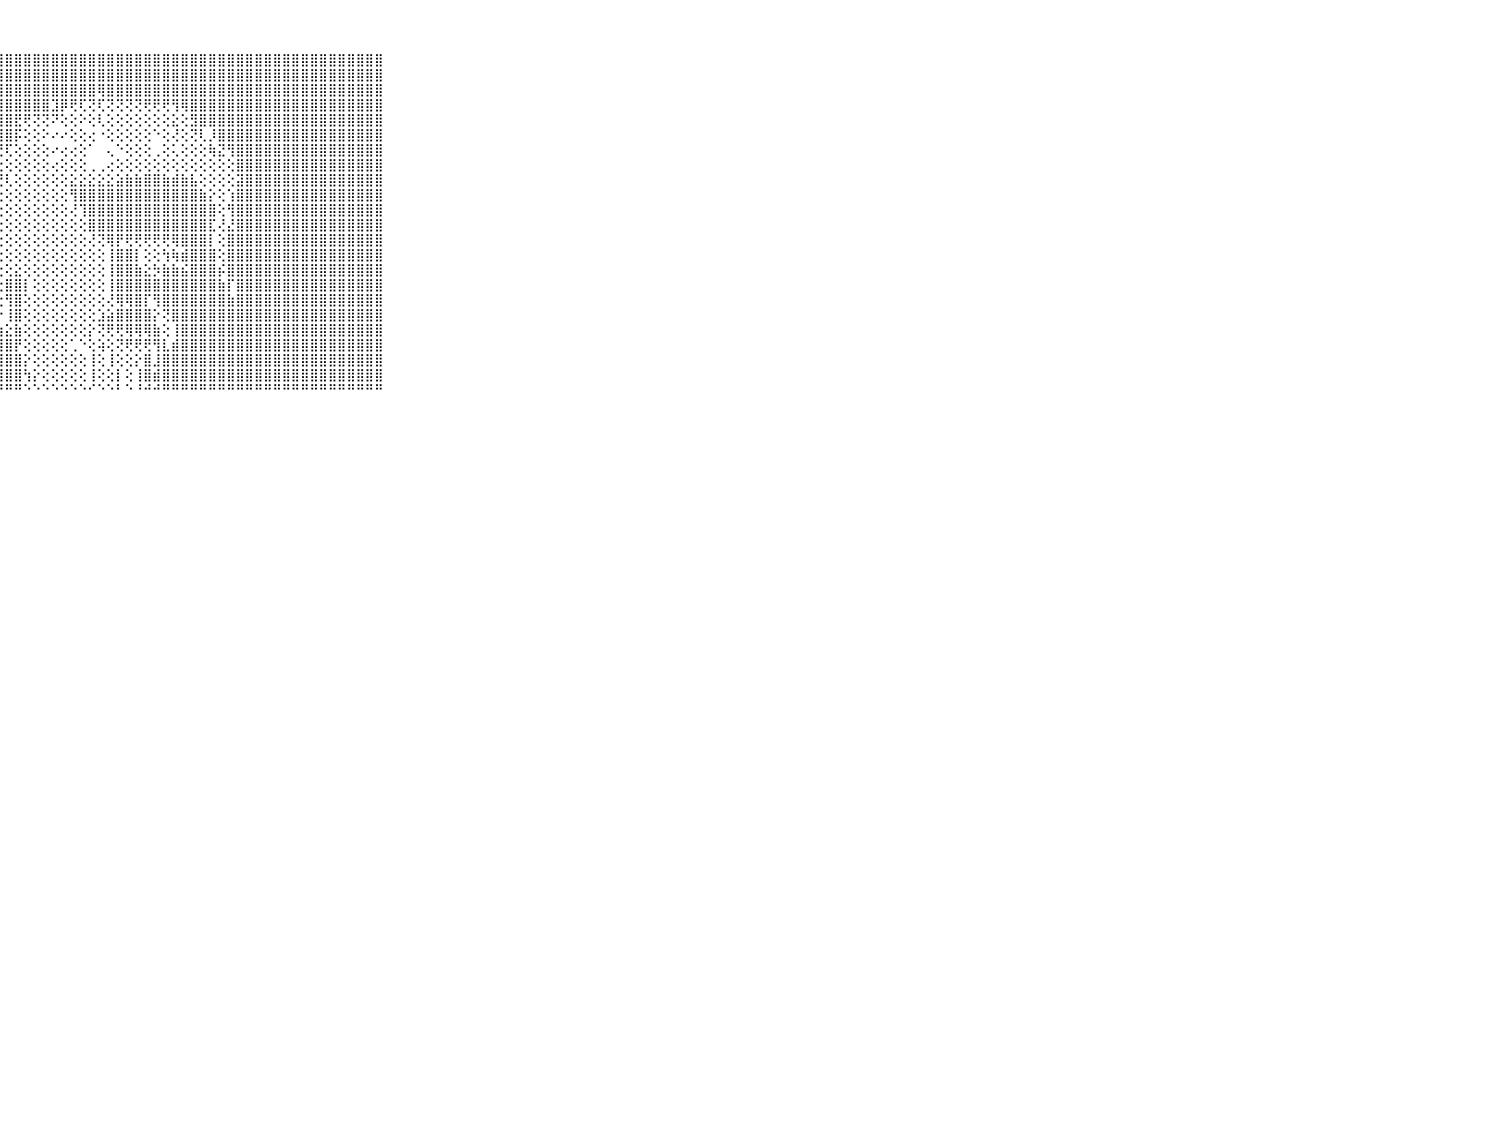

⠀⠀⠀⠀⠀⠀⠀⠀⠀⠀⠀⣿⣿⣿⣿⣿⣿⣿⣿⣿⣿⣿⣿⣿⣿⣿⣿⣿⣿⣿⣿⣿⣿⣿⣿⣿⣿⣿⣿⣿⣿⣿⣿⣿⣿⣿⣿⣿⣿⣿⣿⣿⣿⣿⣿⣿⣿⣿⣿⣿⣿⣿⣿⣿⣿⣿⣿⣿⣿⠀⠀⠀⠀⠀⠀⠀⠀⠀⠀⠀⠀
⠀⠀⠀⠀⠀⠀⠀⠀⠀⠀⠀⣿⣿⣿⣿⣿⣿⣿⣿⣿⣿⣿⣿⣿⣿⣿⣿⣿⣿⣿⣿⣿⣿⣿⣿⣿⣿⣿⣿⣿⣿⣿⣿⣿⣿⣿⣿⣿⣿⣿⣿⣿⣿⣿⣿⣿⣿⣿⣿⣿⣿⣿⣿⣿⣿⣿⣿⣿⣿⠀⠀⠀⠀⠀⠀⠀⠀⠀⠀⠀⠀
⠀⠀⠀⠀⠀⠀⠀⠀⠀⠀⠀⣿⣿⣿⣿⣿⣿⣿⣿⣿⣿⣿⣿⣿⣿⣿⣿⣿⣿⣿⣿⣿⣿⣿⣿⣿⣿⣿⢿⣿⣿⣿⣿⣿⣿⣿⣿⣿⣿⣿⣿⣿⣿⣿⣿⣿⣿⣿⣿⣿⣿⣿⣿⣿⣿⣿⣿⣿⣿⠀⠀⠀⠀⠀⠀⠀⠀⠀⠀⠀⠀
⠀⠀⠀⠀⠀⠀⠀⠀⠀⠀⠀⣿⣿⣿⣿⣿⣿⣿⣿⣿⣿⣿⣿⣿⣿⣿⣿⣿⣿⣿⣿⣿⣿⣹⡿⢟⢏⢝⢏⢝⢝⢝⢝⢟⢟⢟⢻⢿⣿⣿⣿⣿⣿⣿⣿⣿⣿⣿⣿⣿⣿⣿⣿⣿⣿⣿⣿⣿⣿⠀⠀⠀⠀⠀⠀⠀⠀⠀⠀⠀⠀
⠀⠀⠀⠀⠀⠀⠀⠀⠀⠀⠀⣿⣿⣿⣿⣿⣿⣿⣿⣿⣿⣿⣿⣿⣿⣿⣿⣿⣿⣟⢟⢝⢝⠝⢕⢕⠕⢕⢇⢕⢕⢕⢕⢕⢕⢕⣕⢕⣻⣿⣿⣿⣿⣿⣿⣿⣿⣿⣿⣿⣿⣿⣿⣿⣿⣿⣿⣿⣿⠀⠀⠀⠀⠀⠀⠀⠀⠀⠀⠀⠀
⠀⠀⠀⠀⠀⠀⠀⠀⠀⠀⠀⣿⣿⣿⣿⣿⣿⣿⣿⣿⣿⣿⣿⣿⣿⣿⣿⣿⣿⡯⢕⢕⠕⠔⠔⢕⢕⢔⠐⢕⢕⢕⢕⢕⠑⢕⢜⢕⢝⢇⡸⣿⣿⣿⣿⣿⣿⣿⣿⣿⣿⣿⣿⣿⣿⣿⣿⣿⣿⠀⠀⠀⠀⠀⠀⠀⠀⠀⠀⠀⠀
⠀⠀⠀⠀⠀⠀⠀⠀⠀⠀⠀⣿⣿⣿⣿⣿⣿⣿⣿⣿⣿⣿⣿⣿⣿⣿⣿⣟⢏⢕⢕⢕⢕⠔⢔⢔⢕⠁⠀⢄⠑⢕⢕⢕⢀⢕⢅⢕⢕⢕⢷⣝⢻⣿⣿⣿⣿⣿⣿⣿⣿⣿⣿⣿⣿⣿⣿⣿⣿⠀⠀⠀⠀⠀⠀⠀⠀⠀⠀⠀⠀
⠀⠀⠀⠀⠀⠀⠀⠀⠀⠀⠀⣿⣿⣿⣿⣿⣿⣿⣿⣿⣿⣿⣿⣿⣿⢿⡷⢕⢕⢕⢕⢕⢕⢔⢕⢕⢕⢀⢀⢔⢕⢕⢕⢕⢕⢕⢕⢕⢕⢕⢕⢕⢕⣿⣿⣿⣿⣿⣿⣿⣿⣿⣿⣿⣿⣿⣿⣿⣿⠀⠀⠀⠀⠀⠀⠀⠀⠀⠀⠀⠀
⠀⠀⠀⠀⠀⠀⠀⠀⠀⠀⠀⣿⣿⣿⣿⣿⣿⣿⣿⣿⣿⣿⣿⣿⣿⣿⣕⢞⢇⢕⢕⢕⢕⢕⢕⣕⣕⣕⣕⣕⣵⣷⣷⣿⣿⣷⣾⣷⣧⢕⢕⢕⢕⣽⣿⣿⣿⣿⣿⣿⣿⣿⣿⣿⣿⣿⣿⣿⣿⠀⠀⠀⠀⠀⠀⠀⠀⠀⠀⠀⠀
⠀⠀⠀⠀⠀⠀⠀⠀⠀⠀⠀⣿⣿⣿⣿⣿⣿⣿⣿⣿⣿⣿⣿⣿⣿⣿⡟⢕⢕⢕⢕⢕⢕⢕⢕⢻⣿⣿⣿⣿⣿⣿⣿⣿⣿⣿⣿⣿⣿⣷⡕⢕⢱⣿⣿⣿⣿⣿⣿⣿⣿⣿⣿⣿⣿⣿⣿⣿⣿⠀⠀⠀⠀⠀⠀⠀⠀⠀⠀⠀⠀
⠀⠀⠀⠀⠀⠀⠀⠀⠀⠀⠀⣿⣿⣿⣿⣿⣿⣿⣿⣿⣿⣿⣿⣿⣿⣿⢇⢕⢕⢕⢕⢕⢕⢕⢕⢜⢹⣿⣿⣿⣿⣿⣿⣿⣿⣿⣿⣿⣿⣿⣿⢕⢻⣿⣿⣿⣿⣿⣿⣿⣿⣿⣿⣿⣿⣿⣿⣿⣿⠀⠀⠀⠀⠀⠀⠀⠀⠀⠀⠀⠀
⠀⠀⠀⠀⠀⠀⠀⠀⠀⠀⠀⣿⣿⣿⣿⣿⣿⣿⣿⣿⣿⣿⣿⣿⣿⣿⢕⢕⢕⢕⢕⢕⢕⢕⢕⢕⢕⣿⣿⣿⣿⣿⣿⣿⣿⣿⣿⣿⣿⣿⣏⢜⣜⣿⣿⣿⣿⣿⣿⣿⣿⣿⣿⣿⣿⣿⣿⣿⣿⠀⠀⠀⠀⠀⠀⠀⠀⠀⠀⠀⠀
⠀⠀⠀⠀⠀⠀⠀⠀⠀⠀⠀⣿⣿⣿⣿⣿⣿⣿⣿⣿⣿⣿⣿⣿⣿⣿⢕⢕⢕⢕⢕⢕⢕⢕⢕⢕⢕⢜⢝⢿⡟⢟⢟⢟⢟⢟⢿⣿⣿⣿⡇⢕⣿⣿⣿⣿⣿⣿⣿⣿⣿⣿⣿⣿⣿⣿⣿⣿⣿⠀⠀⠀⠀⠀⠀⠀⠀⠀⠀⠀⠀
⠀⠀⠀⠀⠀⠀⠀⠀⠀⠀⠀⣿⣿⣿⣿⣿⣿⣿⣿⣿⣿⣿⣿⣿⣿⣿⢕⢕⢕⢕⢕⢕⢕⢕⢕⢕⢕⢕⢕⢸⣿⣿⡇⢕⢕⢳⢷⣾⣿⣿⣿⢕⣿⣿⣿⣿⣿⣿⣿⣿⣿⣿⣿⣿⣿⣿⣿⣿⣿⠀⠀⠀⠀⠀⠀⠀⠀⠀⠀⠀⠀
⠀⠀⠀⠀⠀⠀⠀⠀⠀⠀⠀⣿⣿⣿⣿⣿⣿⣿⣿⣿⣿⣿⣿⣿⣿⢿⢇⢕⢕⣕⢕⢕⢕⢕⢕⢕⢕⢕⢕⢸⣿⣿⣷⣕⡳⣷⣷⣮⣿⣿⣿⡮⣿⣿⣿⣿⣿⣿⣿⣿⣿⣿⣿⣿⣿⣿⣿⣿⣿⠀⠀⠀⠀⠀⠀⠀⠀⠀⠀⠀⠀
⠀⠀⠀⠀⠀⠀⠀⠀⠀⠀⠀⣿⣿⣿⣿⣿⣿⣿⣿⣿⣿⣿⣿⣿⣯⢱⢕⢕⣿⣿⡇⢕⢕⢕⢕⢕⢕⢕⢕⢸⣿⣿⣿⣿⣿⣿⣿⣿⣿⣿⣿⣷⡏⣿⣿⣿⣿⣿⣿⣿⣿⣿⣿⣿⣿⣿⣿⣿⣿⠀⠀⠀⠀⠀⠀⠀⠀⠀⠀⠀⠀
⠀⠀⠀⠀⠀⠀⠀⠀⠀⠀⠀⣿⣿⣿⣿⣿⣿⣿⣿⣿⣿⣿⣿⣿⣿⣕⢕⢕⢻⣿⢕⢕⢕⢕⢕⢕⢕⢕⢕⢜⢿⢿⣿⡏⢻⣿⣿⣿⣿⣿⣿⣿⣷⣿⣿⣿⣿⣿⣿⣿⣿⣿⣿⣿⣿⣿⣿⣿⣿⠀⠀⠀⠀⠀⠀⠀⠀⠀⠀⠀⠀
⠀⠀⠀⠀⠀⠀⠀⠀⠀⠀⠀⣿⣿⣿⣿⣿⣿⣿⣿⣿⣿⣿⣿⣿⣿⣿⣷⡕⢸⣿⢕⢕⢕⢕⢕⢕⢕⢕⣱⣵⣿⣿⣿⣿⡕⢝⣿⣿⣿⣿⣿⣿⣿⣿⣿⣿⣿⣿⣿⣿⣿⣿⣿⣿⣿⣿⣿⣿⣿⠀⠀⠀⠀⠀⠀⠀⠀⠀⠀⠀⠀
⠀⠀⠀⠀⠀⠀⠀⠀⠀⠀⠀⣿⣿⣿⣿⣿⣿⣿⣿⣿⣿⣿⣿⣿⣿⣿⣷⣵⣕⣷⢕⢕⢕⢕⢕⢕⢕⡕⢝⢟⢟⢿⢿⢿⣷⢕⢸⣿⣿⣿⣿⣿⣿⣿⣿⣿⣿⣿⣿⣿⣿⣿⣿⣿⣿⣿⣿⣿⣿⠀⠀⠀⠀⠀⠀⠀⠀⠀⠀⠀⠀
⠀⠀⠀⠀⠀⠀⠀⠀⠀⠀⠀⣿⣿⣿⣿⣿⣿⣿⣿⣿⣿⣿⣿⣿⣿⣿⣿⣿⣿⡟⢕⢕⢕⢕⢕⢁⠑⢕⢵⢕⢝⢟⢟⢟⢻⣇⣾⣿⣿⣿⣿⣿⣿⣿⣿⣿⣿⣿⣿⣿⣿⣿⣿⣿⣿⣿⣿⣿⣿⠀⠀⠀⠀⠀⠀⠀⠀⠀⠀⠀⠀
⠀⠀⠀⠀⠀⠀⠀⠀⠀⠀⠀⣿⣿⣿⣿⣿⣿⣿⣿⣿⣿⣿⣿⣿⣿⣿⣿⣿⣿⣿⡕⢕⢕⢕⢕⢕⢕⢸⢕⢸⢕⢕⡕⣿⣸⣿⣿⣿⣿⣿⣿⣿⣿⣿⣿⣿⣿⣿⣿⣿⣿⣿⣿⣿⣿⣿⣿⣿⣿⠀⠀⠀⠀⠀⠀⠀⠀⠀⠀⠀⠀
⠀⠀⠀⠀⠀⠀⠀⠀⠀⠀⠀⣿⣿⣿⣿⣿⣿⣿⣿⣿⣿⣿⣿⣿⣿⣿⣿⣿⣿⣿⢳⡕⢕⢕⢕⢕⢕⢸⢕⢕⡇⢕⢸⣿⣾⣿⣿⣿⣿⣿⣿⣿⣿⣿⣿⣿⣿⣿⣿⣿⣿⣿⣿⣿⣿⣿⣿⣿⣿⠀⠀⠀⠀⠀⠀⠀⠀⠀⠀⠀⠀
⠀⠀⠀⠀⠀⠀⠀⠀⠀⠀⠀⠛⠛⠛⠛⠛⠛⠛⠛⠛⠛⠛⠛⠛⠛⠛⠛⠛⠛⠛⠑⠑⠑⠑⠑⠑⠑⠊⠑⠑⠃⠑⠘⠚⠚⠛⠛⠛⠛⠛⠛⠛⠛⠛⠛⠛⠛⠛⠛⠛⠛⠛⠛⠛⠛⠛⠛⠛⠛⠀⠀⠀⠀⠀⠀⠀⠀⠀⠀⠀⠀